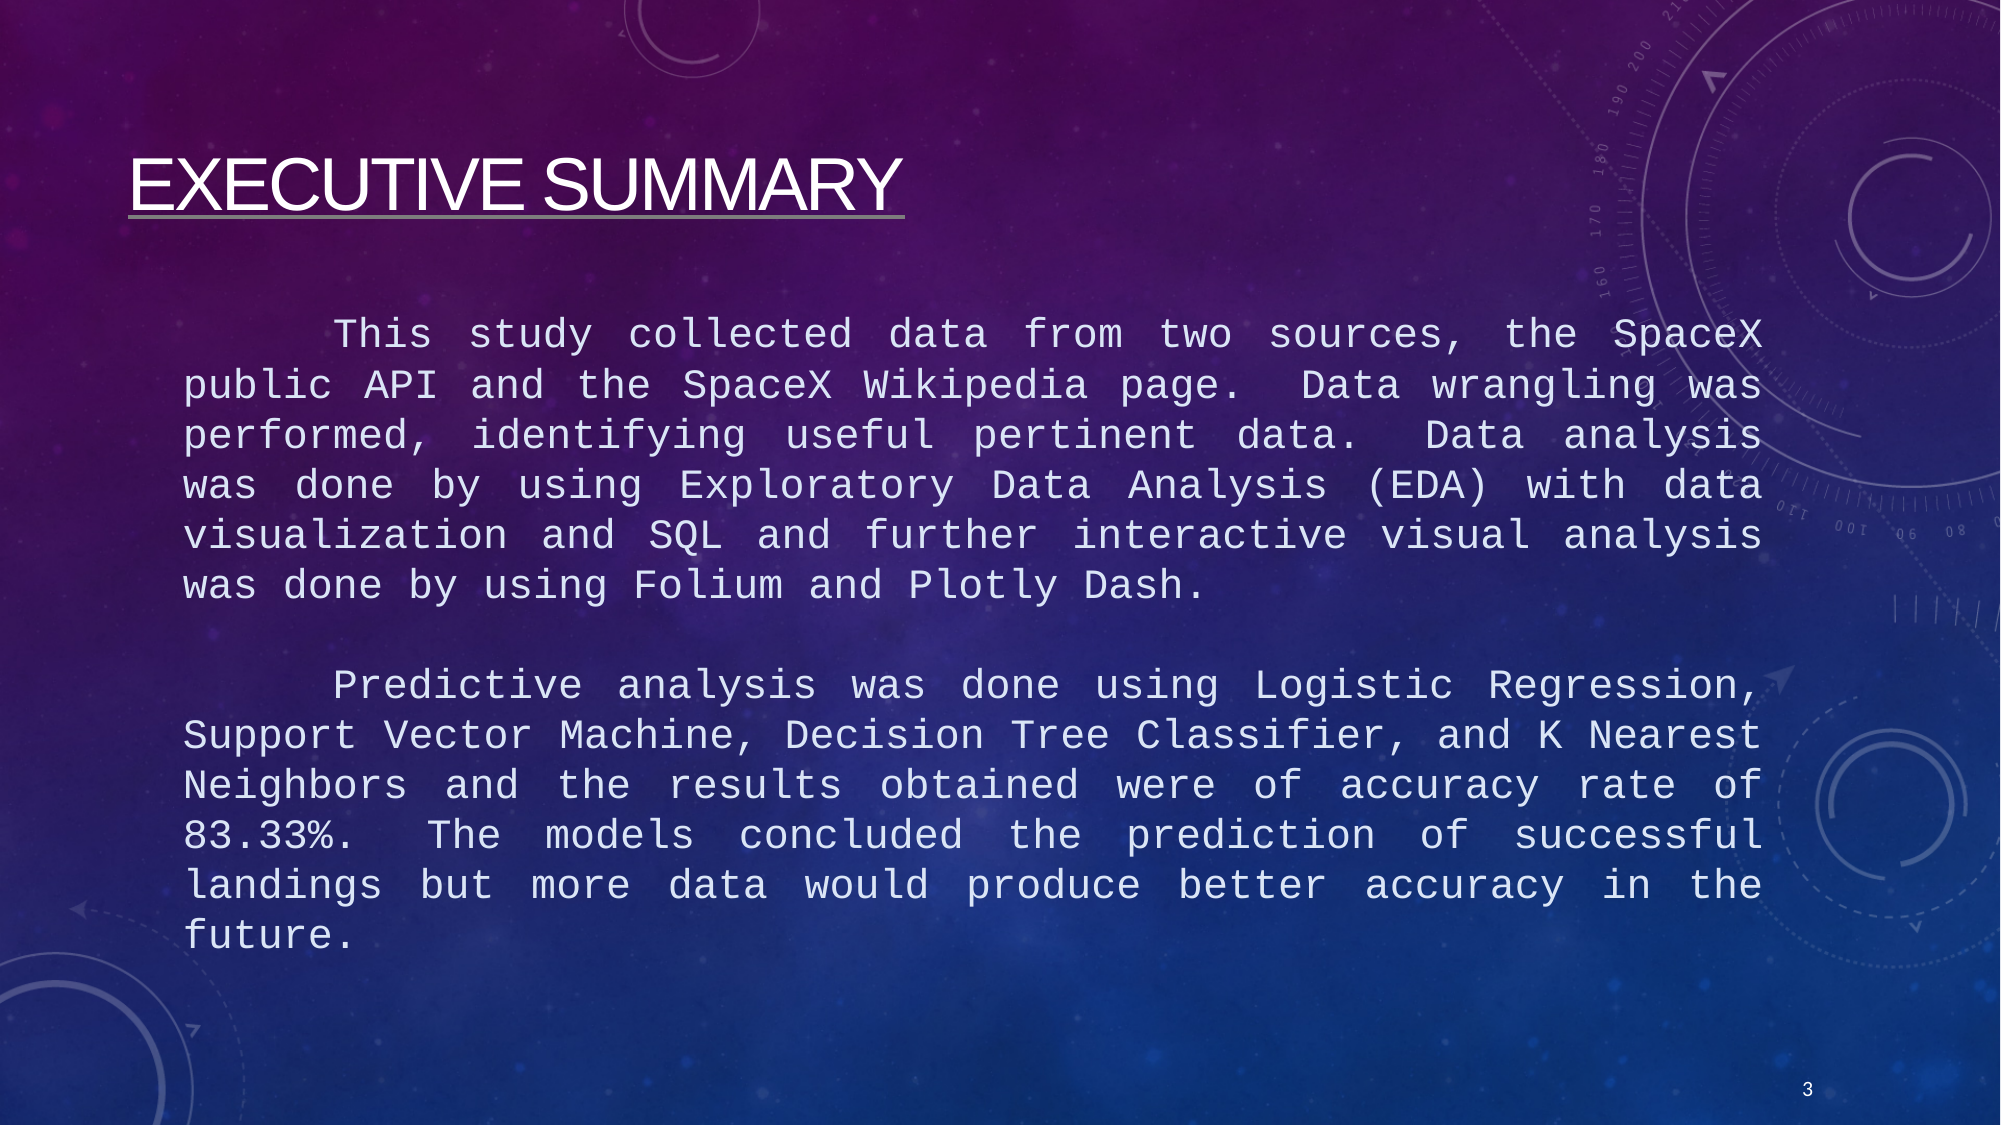

# Executive summary
	This study collected data from two sources, the SpaceX public API and the SpaceX Wikipedia page.  Data wrangling was performed, identifying useful pertinent data.  Data analysis was done by using Exploratory Data Analysis (EDA) with data visualization and SQL and further interactive visual analysis was done by using Folium and Plotly Dash.
	Predictive analysis was done using Logistic Regression, Support Vector Machine, Decision Tree Classifier, and K Nearest Neighbors and the results obtained were of accuracy rate of 83.33%.  The models concluded the prediction of successful landings but more data would produce better accuracy in the future.
3